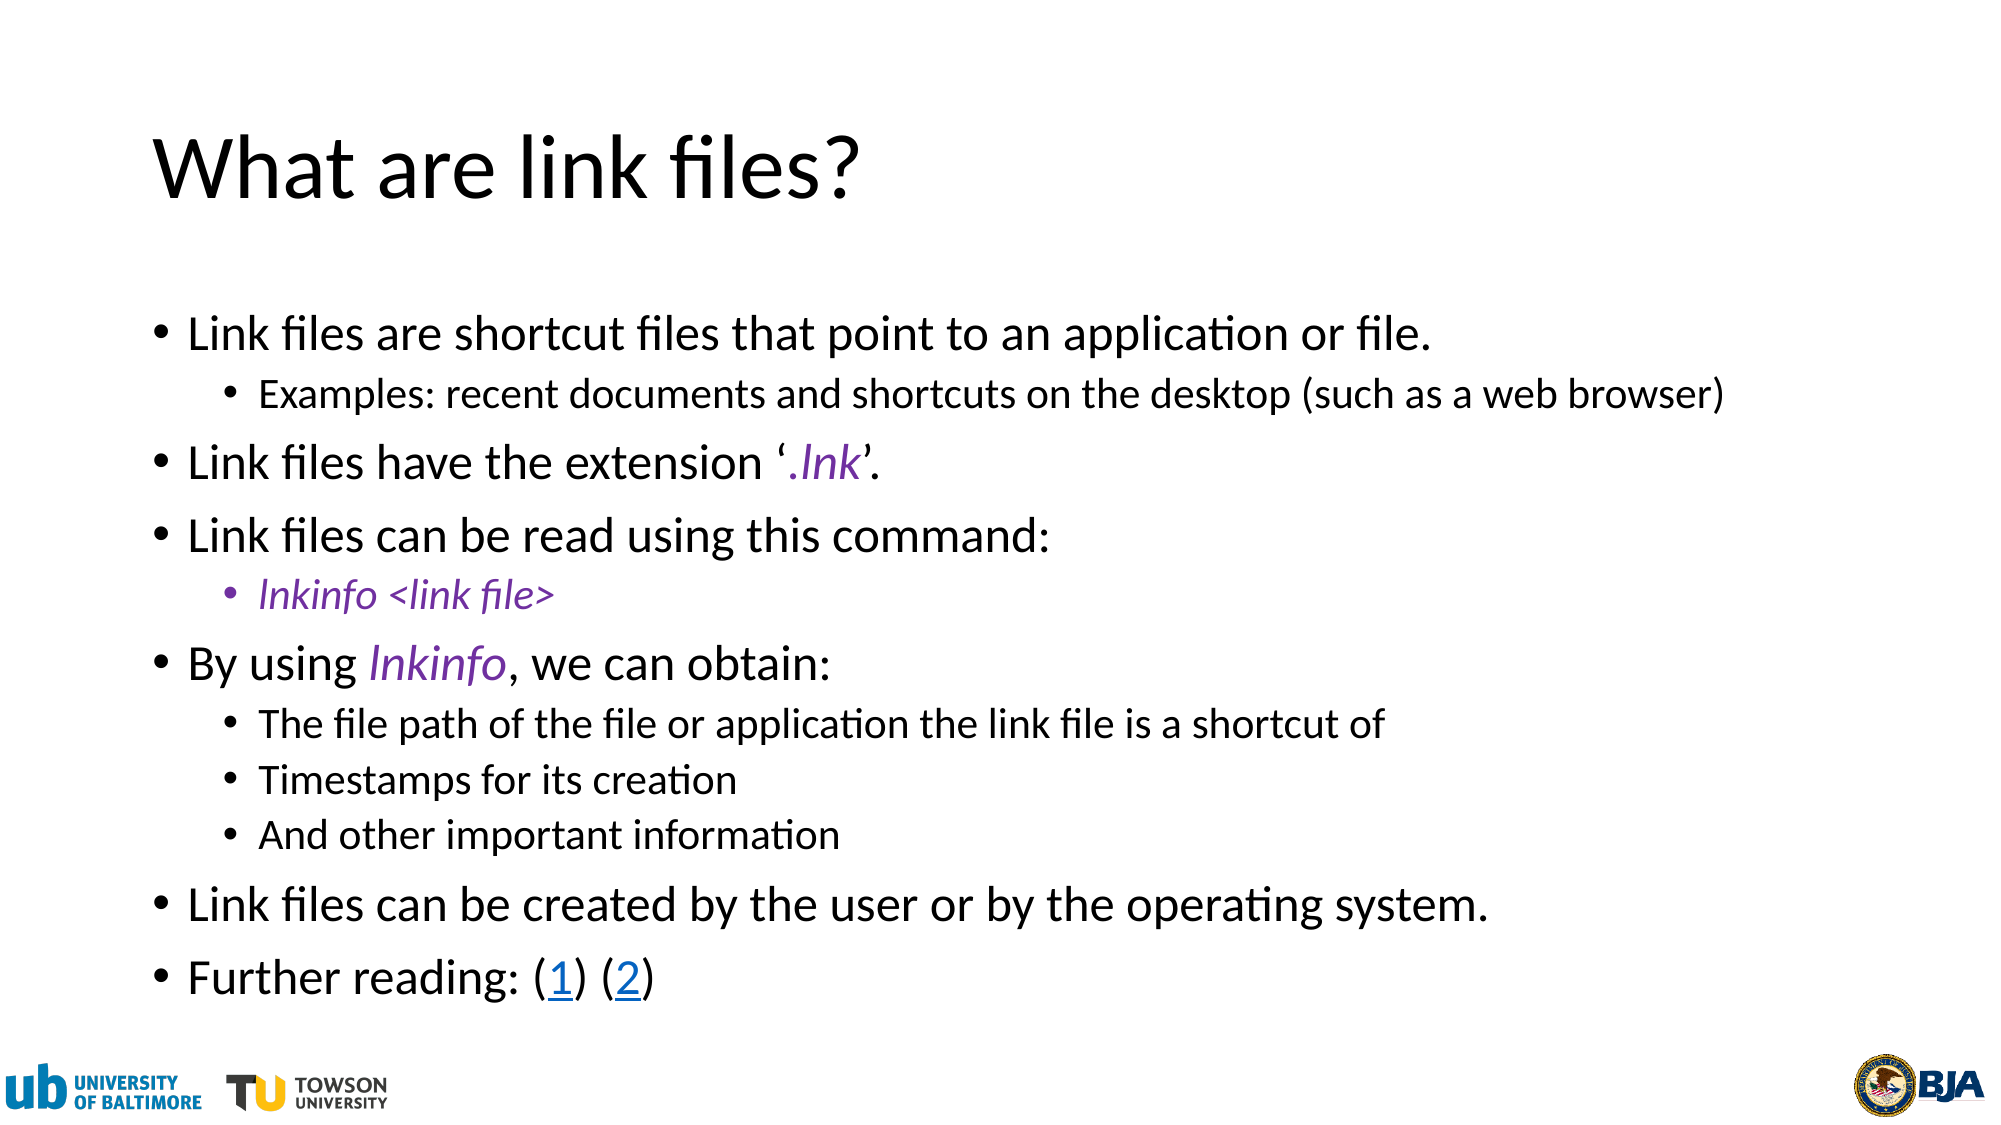

# What are link files?
Link files are shortcut files that point to an application or file.
Examples: recent documents and shortcuts on the desktop (such as a web browser)
Link files have the extension ‘.lnk’.
Link files can be read using this command:
lnkinfo <link file>
By using lnkinfo, we can obtain:
The file path of the file or application the link file is a shortcut of
Timestamps for its creation
And other important information
Link files can be created by the user or by the operating system.
Further reading: (1) (2)